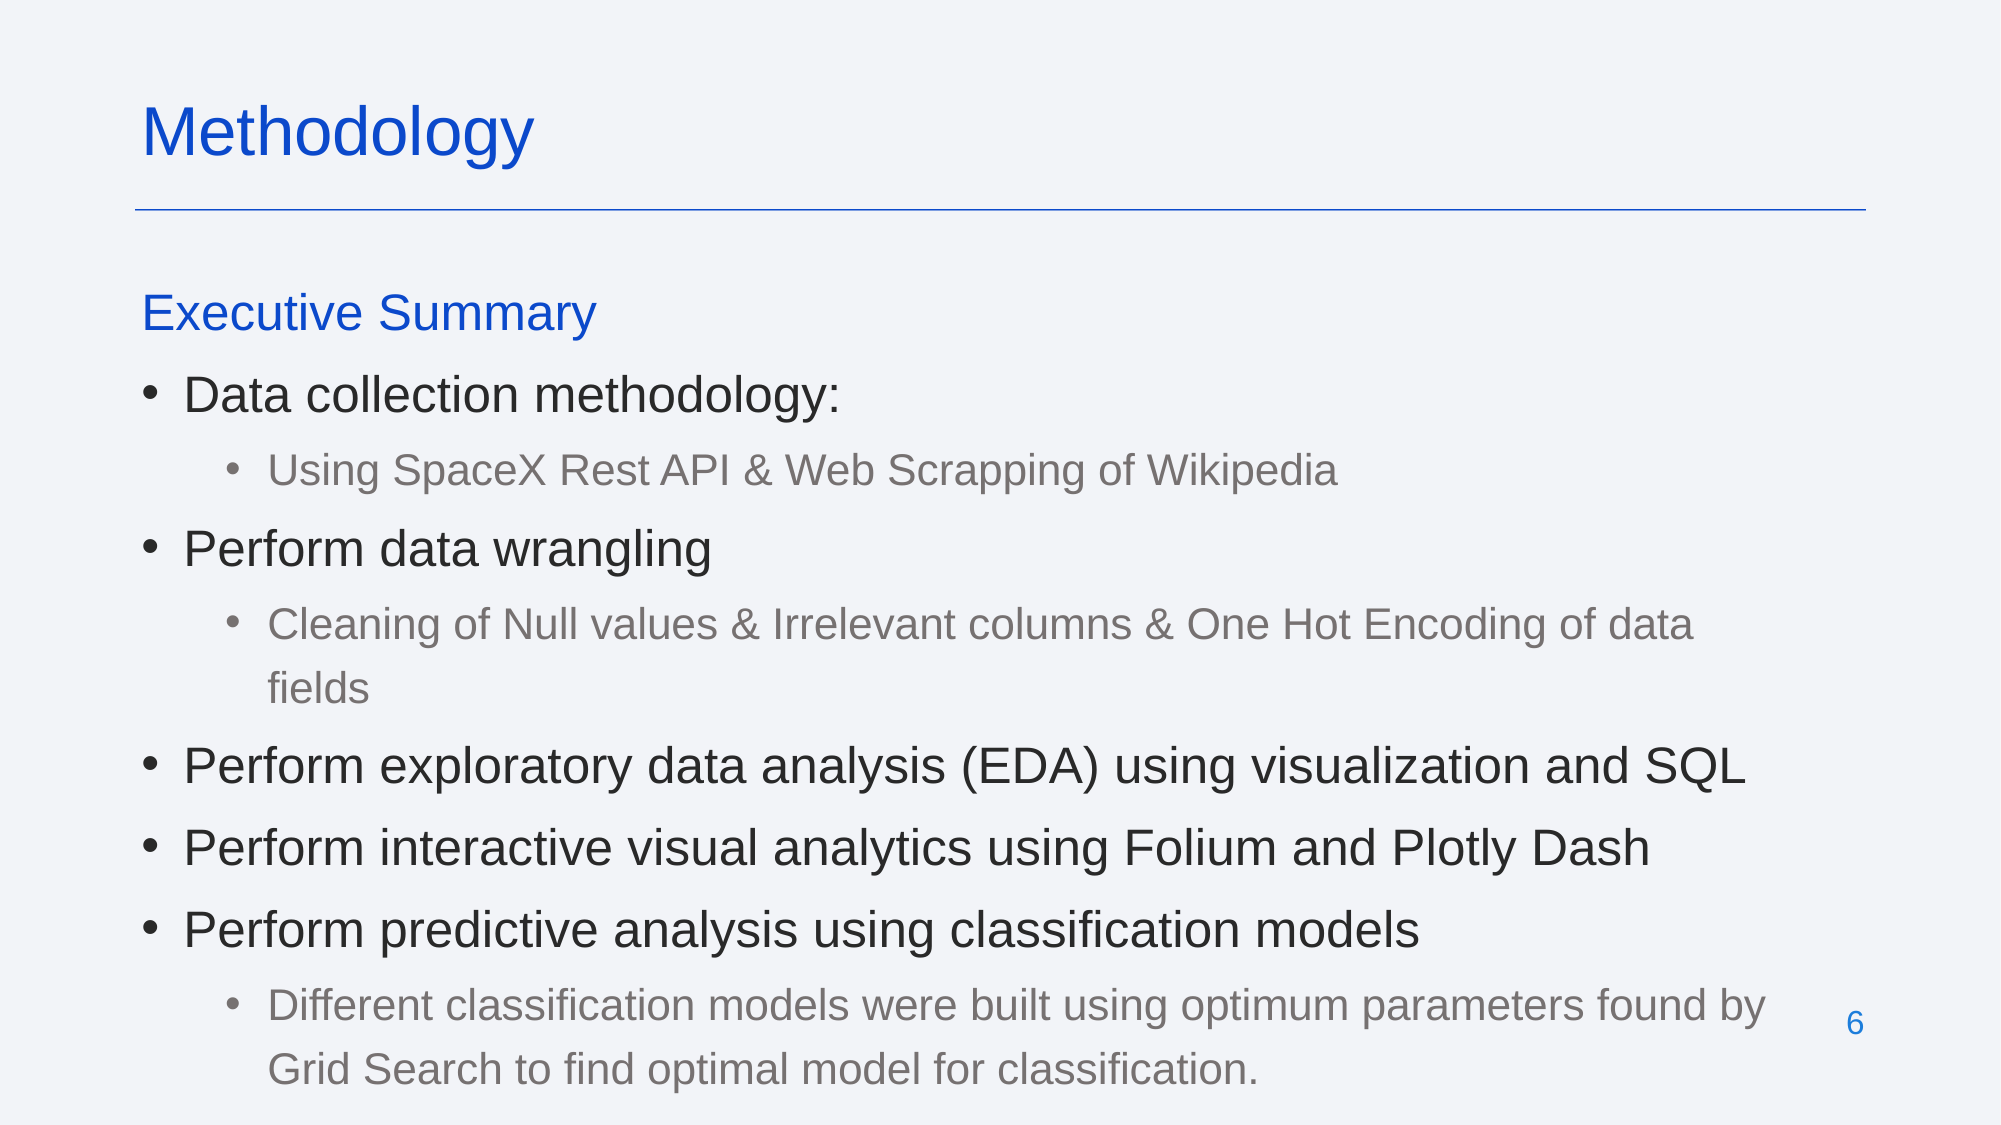

Methodology
Executive Summary
Data collection methodology:
Using SpaceX Rest API & Web Scrapping of Wikipedia
Perform data wrangling
Cleaning of Null values & Irrelevant columns & One Hot Encoding of data fields
Perform exploratory data analysis (EDA) using visualization and SQL
Perform interactive visual analytics using Folium and Plotly Dash
Perform predictive analysis using classification models
Different classification models were built using optimum parameters found by Grid Search to find optimal model for classification.

6